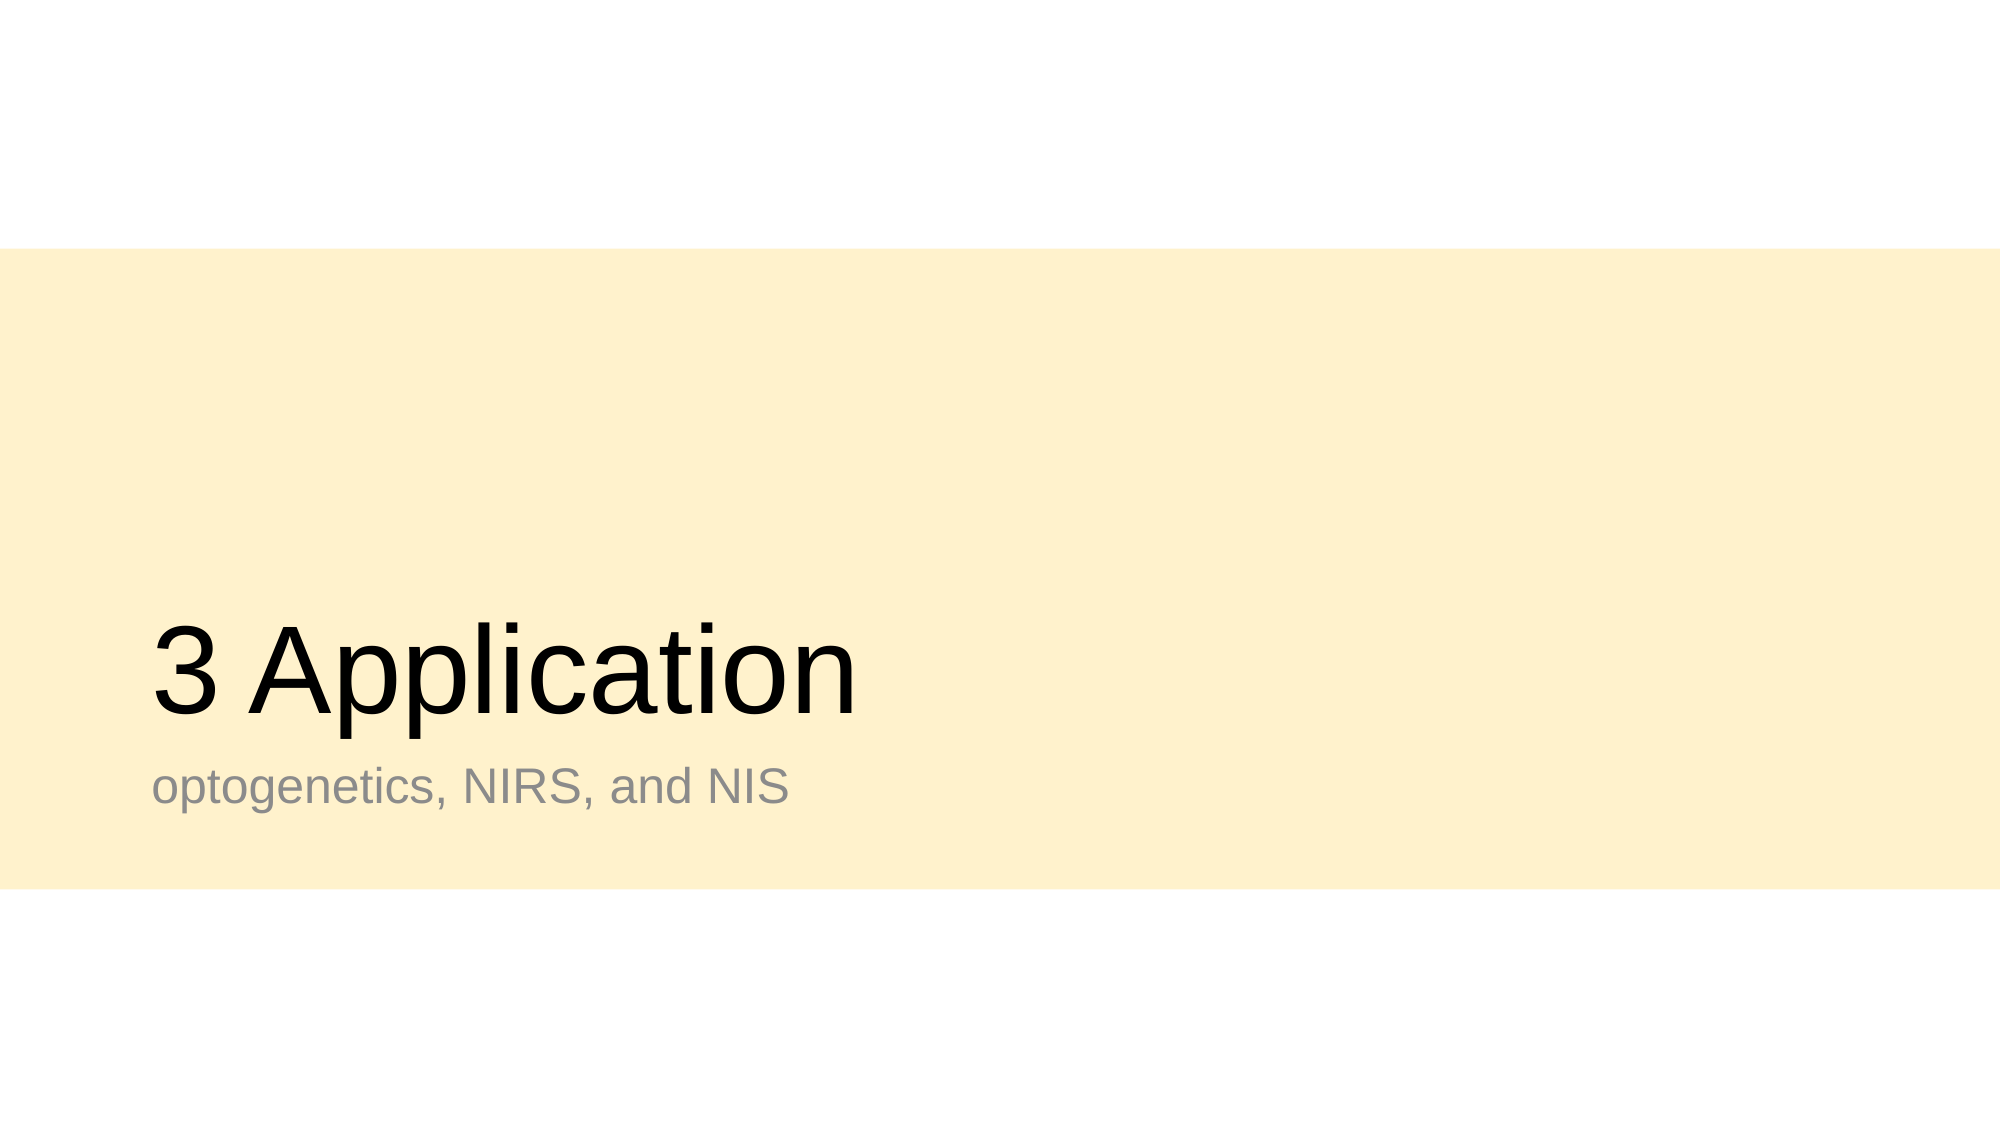

# 3 Application
optogenetics, NIRS, and NIS